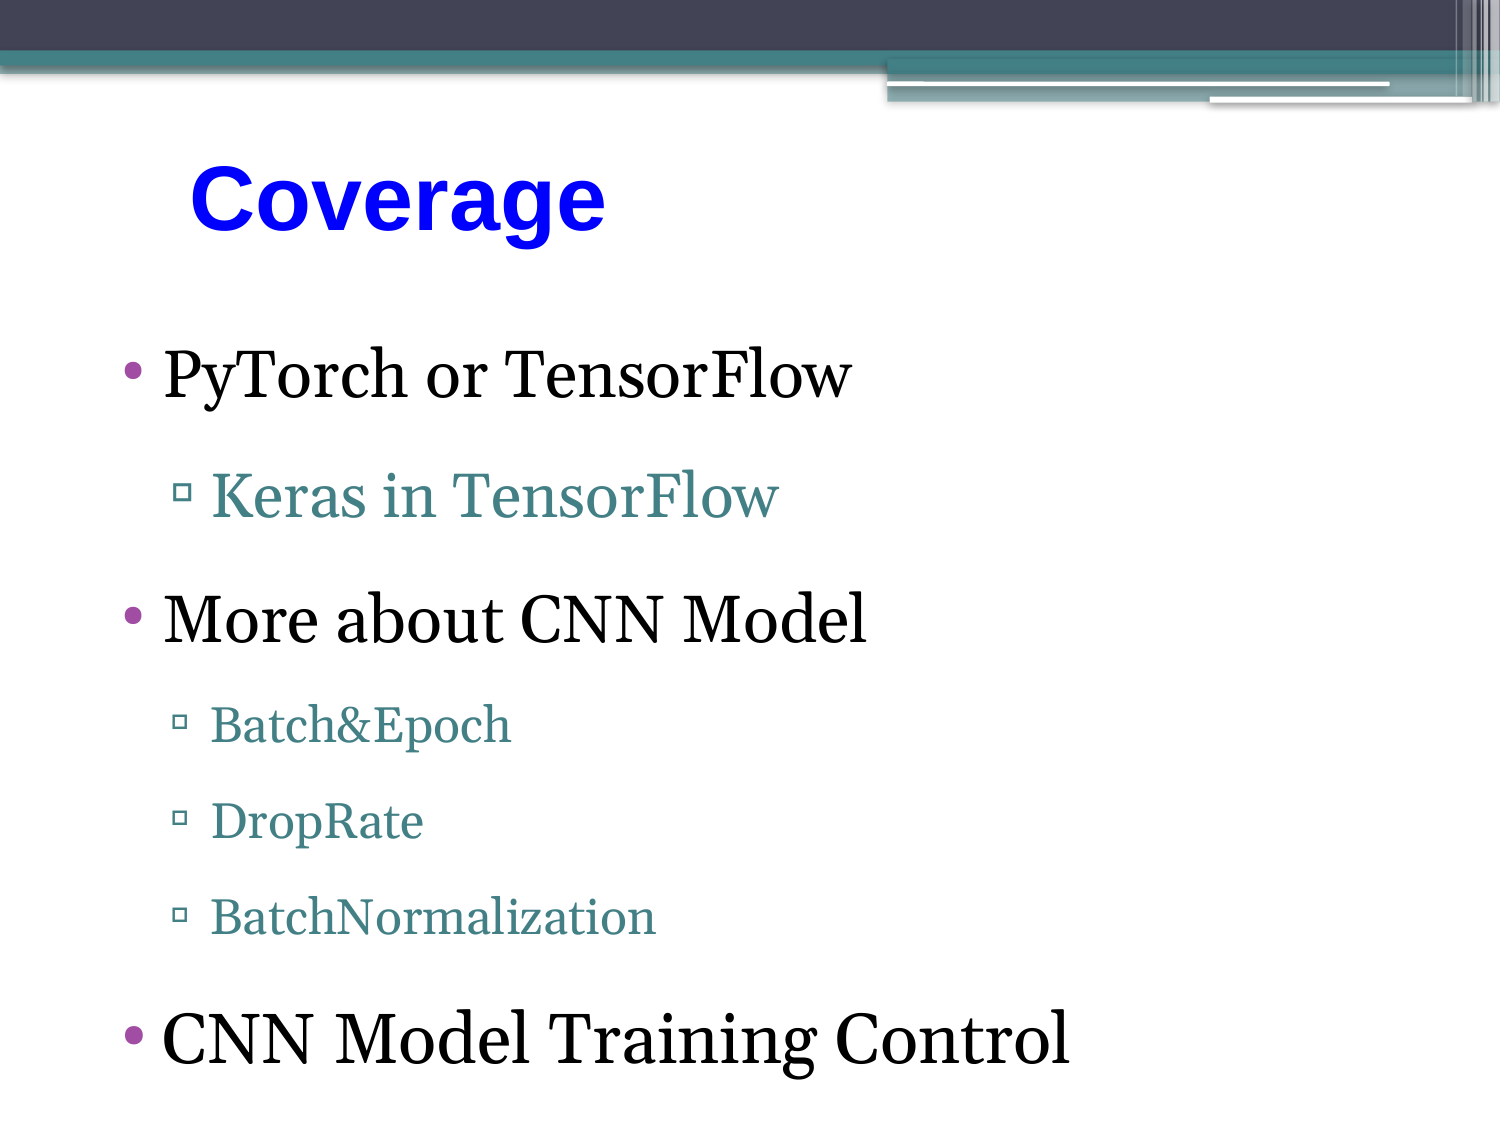

# Coverage
PyTorch or TensorFlow
Keras in TensorFlow
More about CNN Model
Batch&Epoch
DropRate
BatchNormalization
CNN Model Training Control